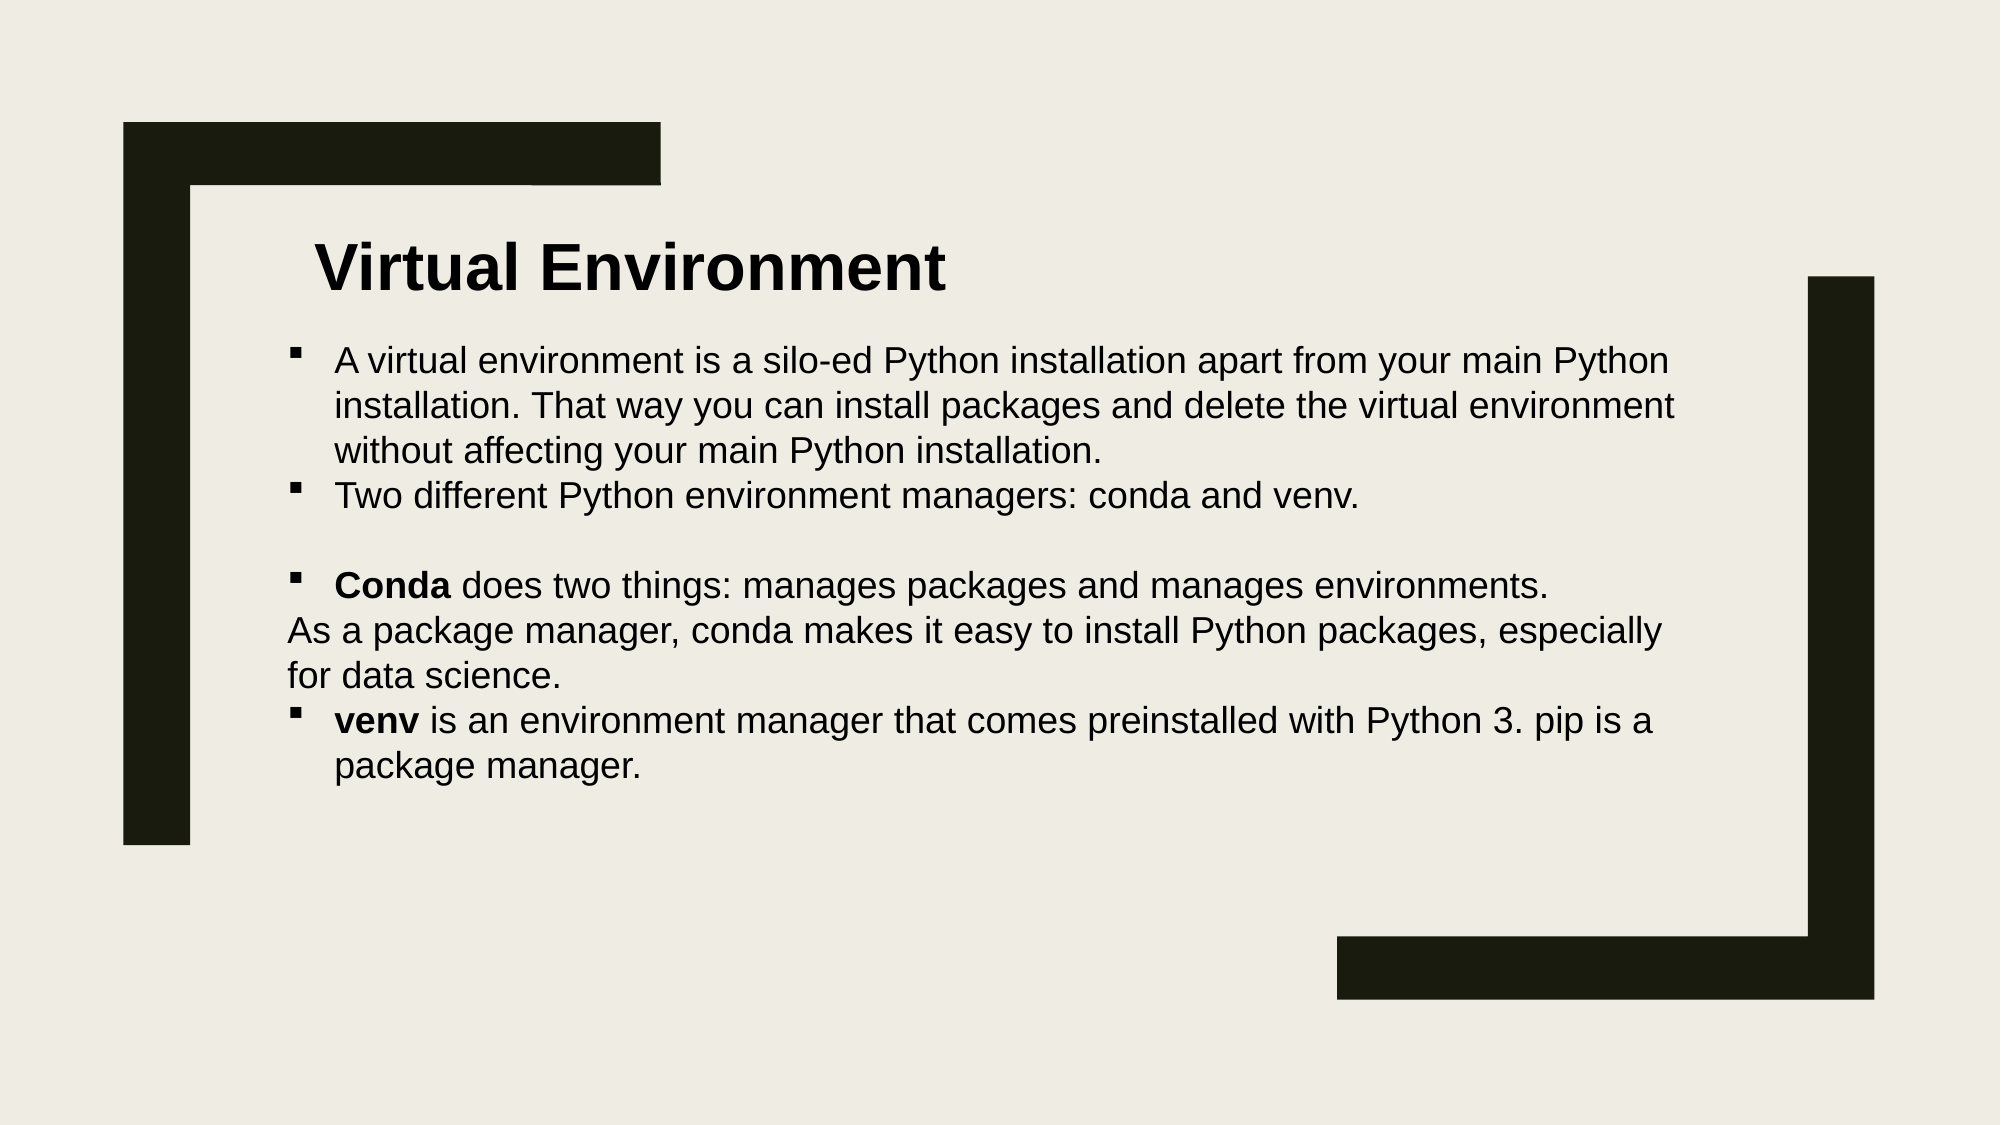

Virtual Environment
A virtual environment is a silo-ed Python installation apart from your main Python installation. That way you can install packages and delete the virtual environment without affecting your main Python installation.
Two different Python environment managers: conda and venv.

Conda does two things: manages packages and manages environments.
As a package manager, conda makes it easy to install Python packages, especially for data science.
venv is an environment manager that comes preinstalled with Python 3. pip is a package manager.